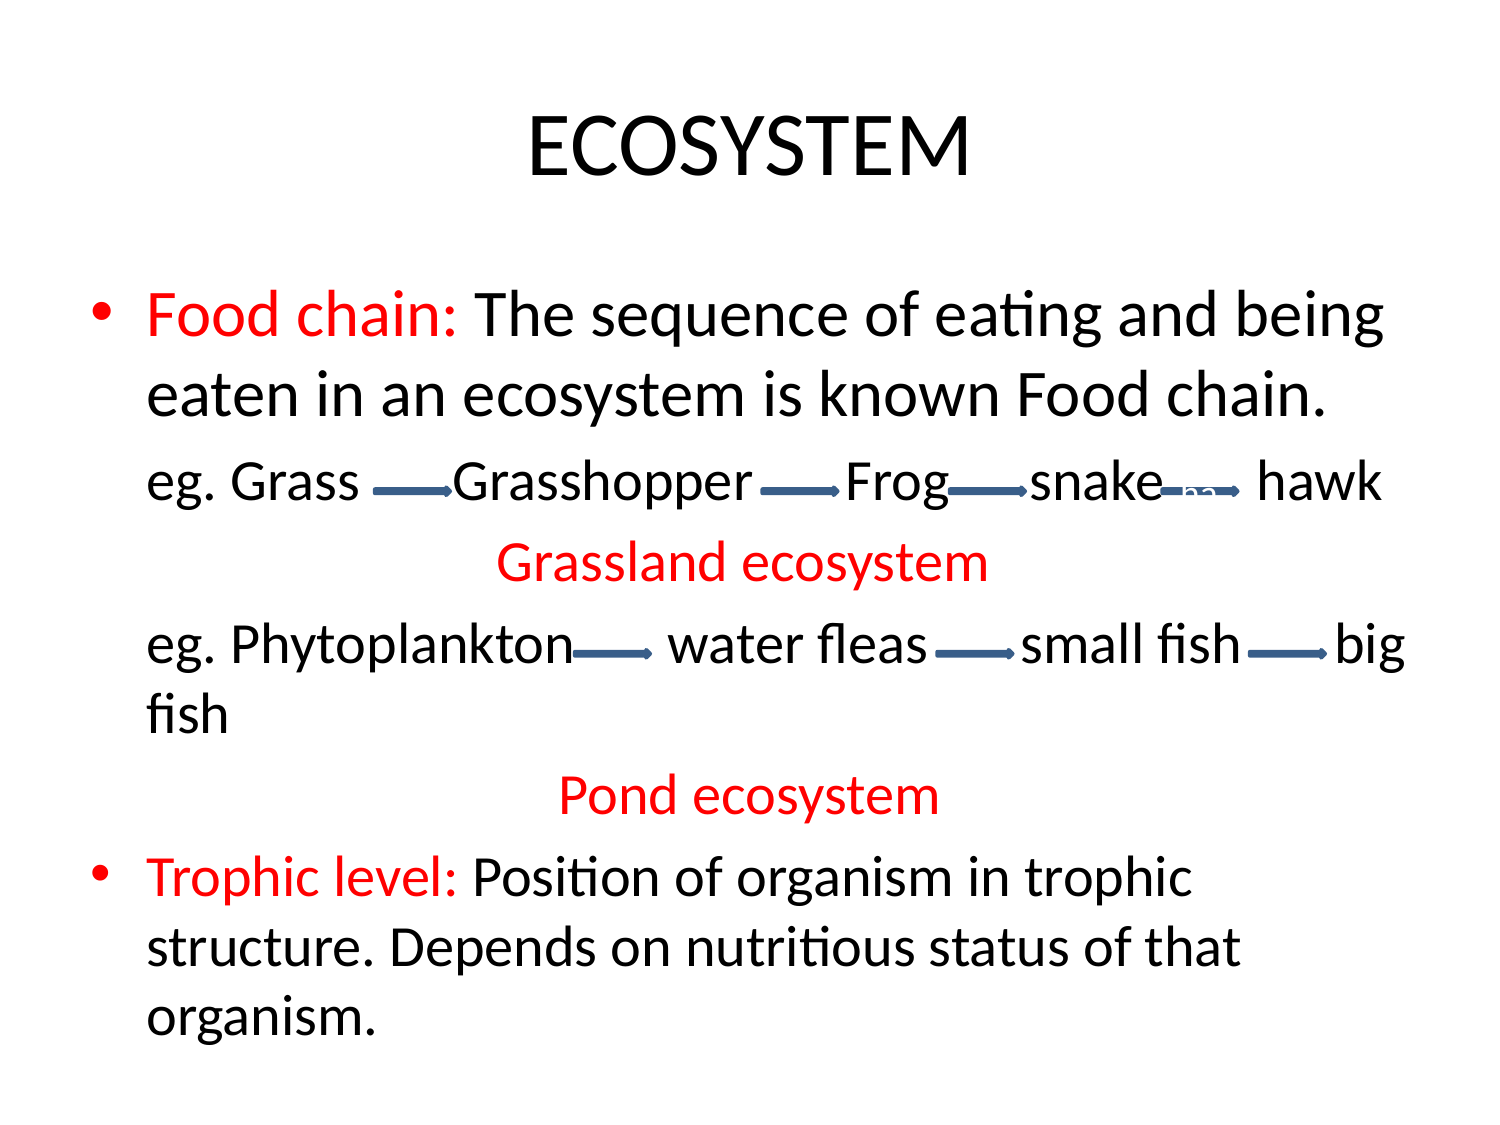

# ECOSYSTEM
Food chain: The sequence of eating and being eaten in an ecosystem is known Food chain.
	eg. Grass       Grasshopper       Frog      snake       hawk
Grassland ecosystem
	eg. Phytoplankton       water fleas       small fish       big fish
Pond ecosystem
Trophic level: Position of organism in trophic structure. Depends on nutritious status of that organism.

        hawk